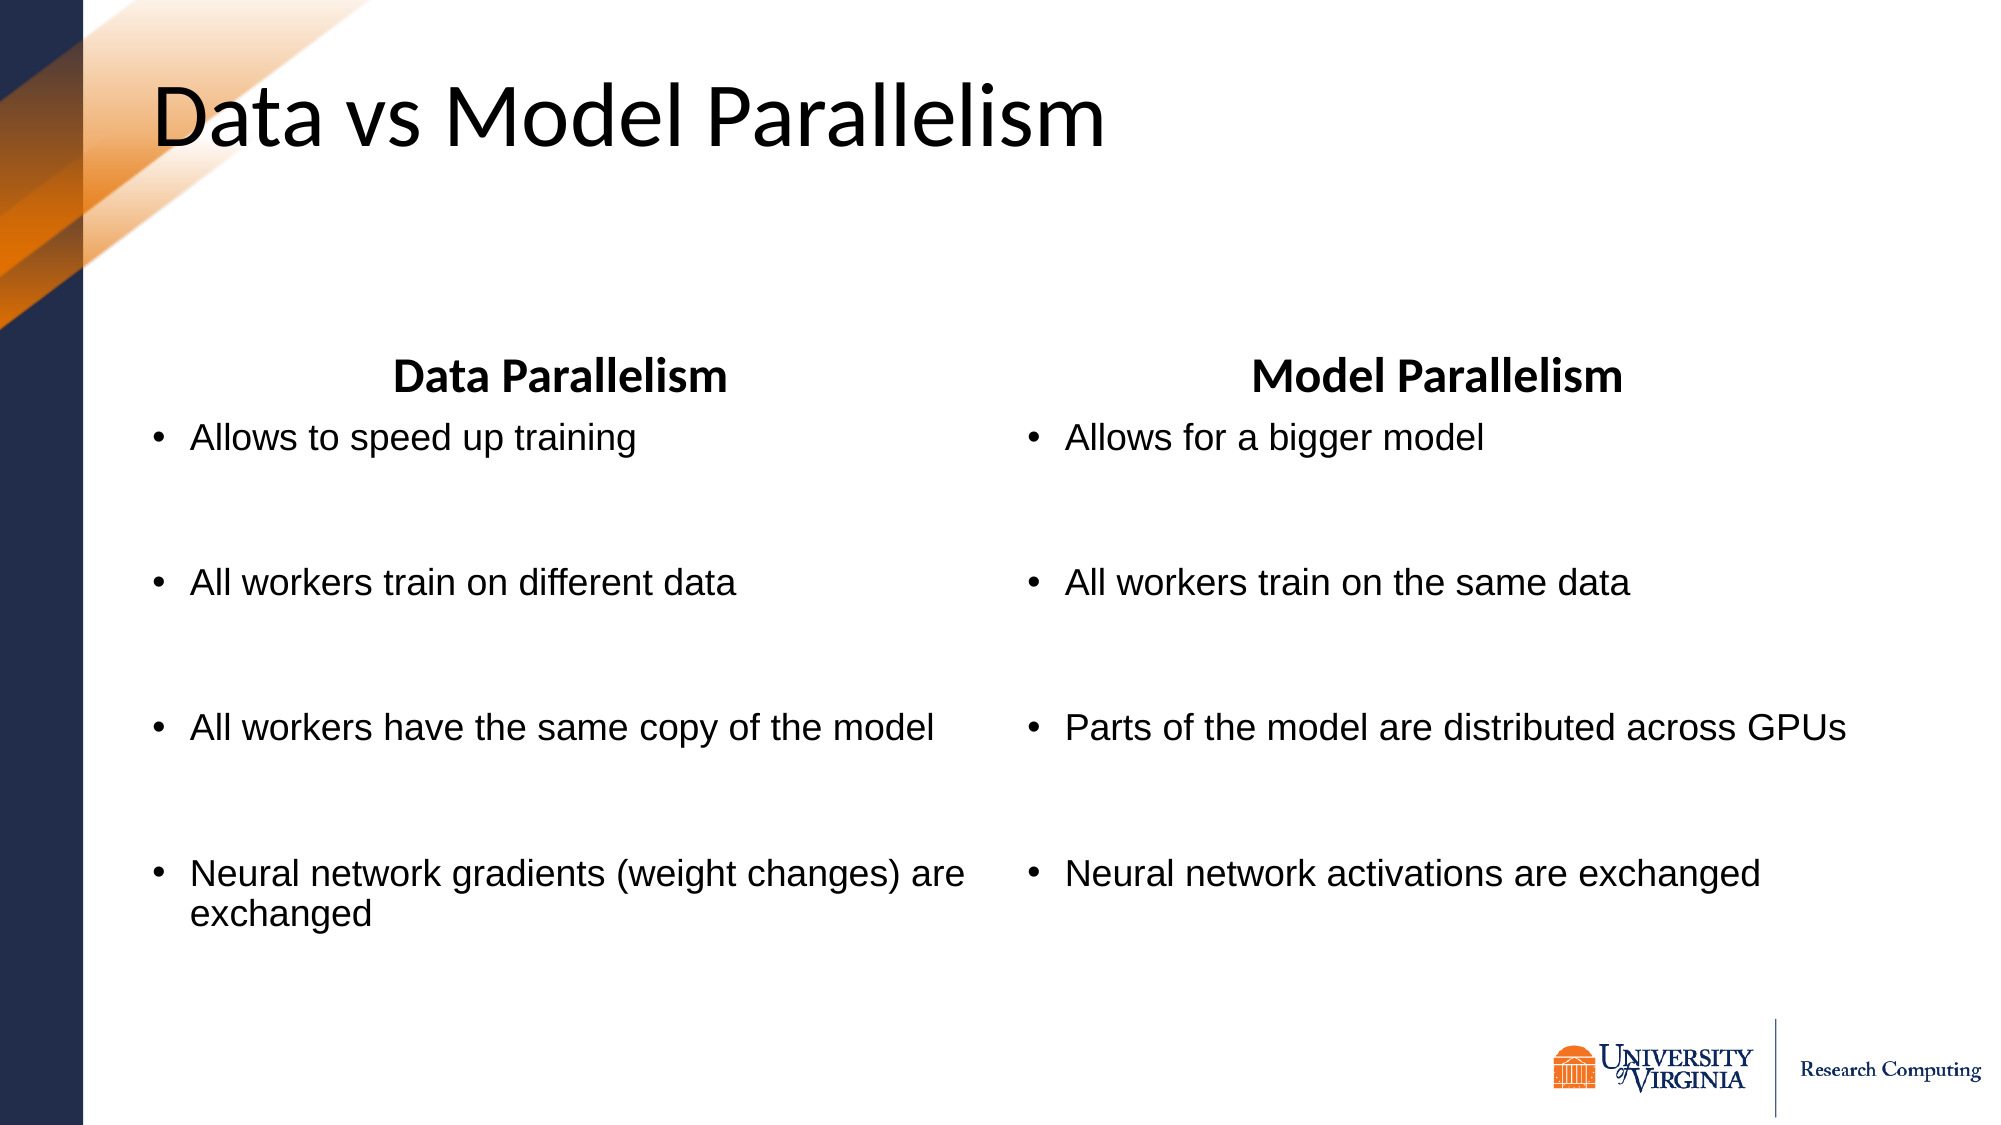

# Data vs Model Parallelism
Data Parallelism
Model Parallelism
Allows to speed up training

All workers train on different data

All workers have the same copy of the model

Neural network gradients (weight changes) are exchanged

Allows for a bigger model

All workers train on the same data

Parts of the model are distributed across GPUs

Neural network activations are exchanged